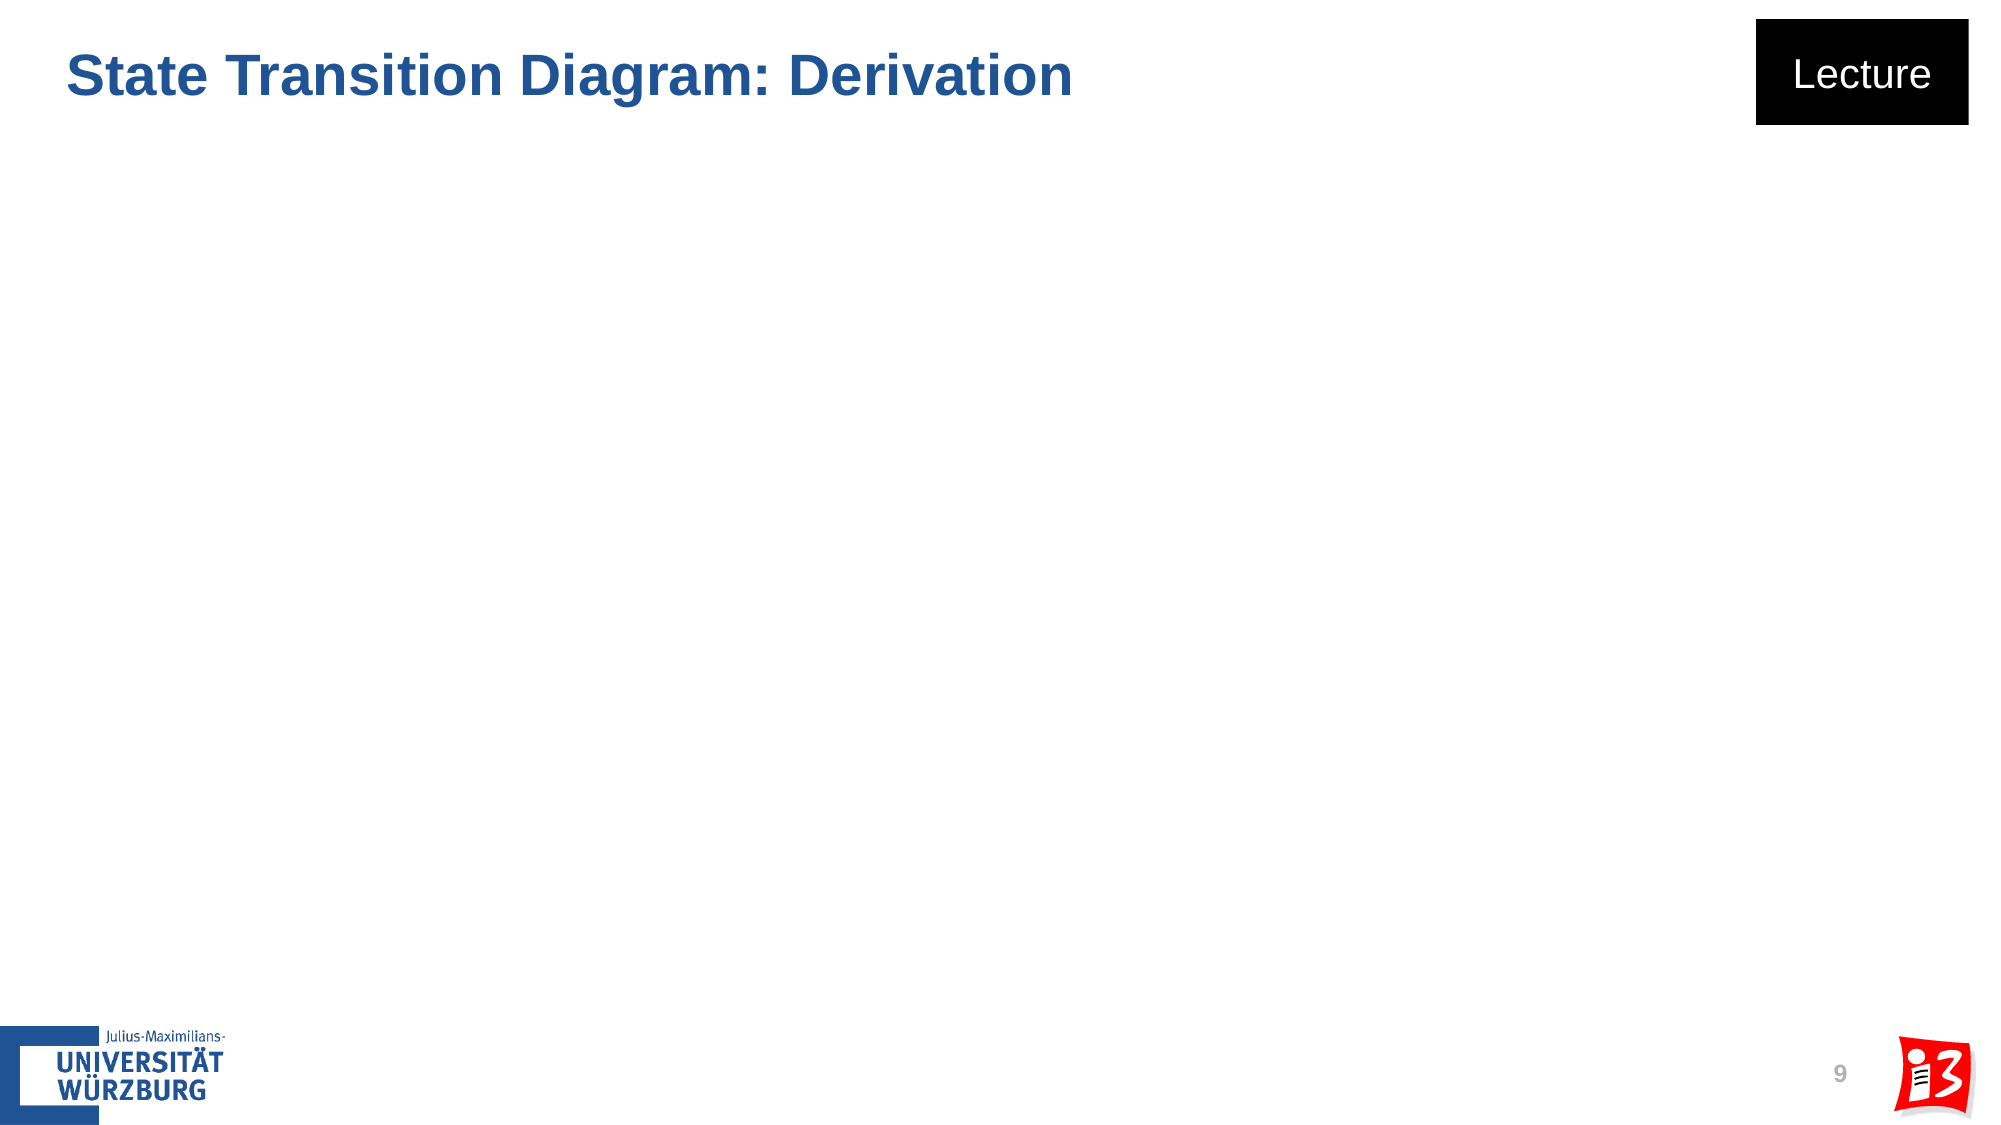

# State Transition Diagram: Derivation
Lecture

9